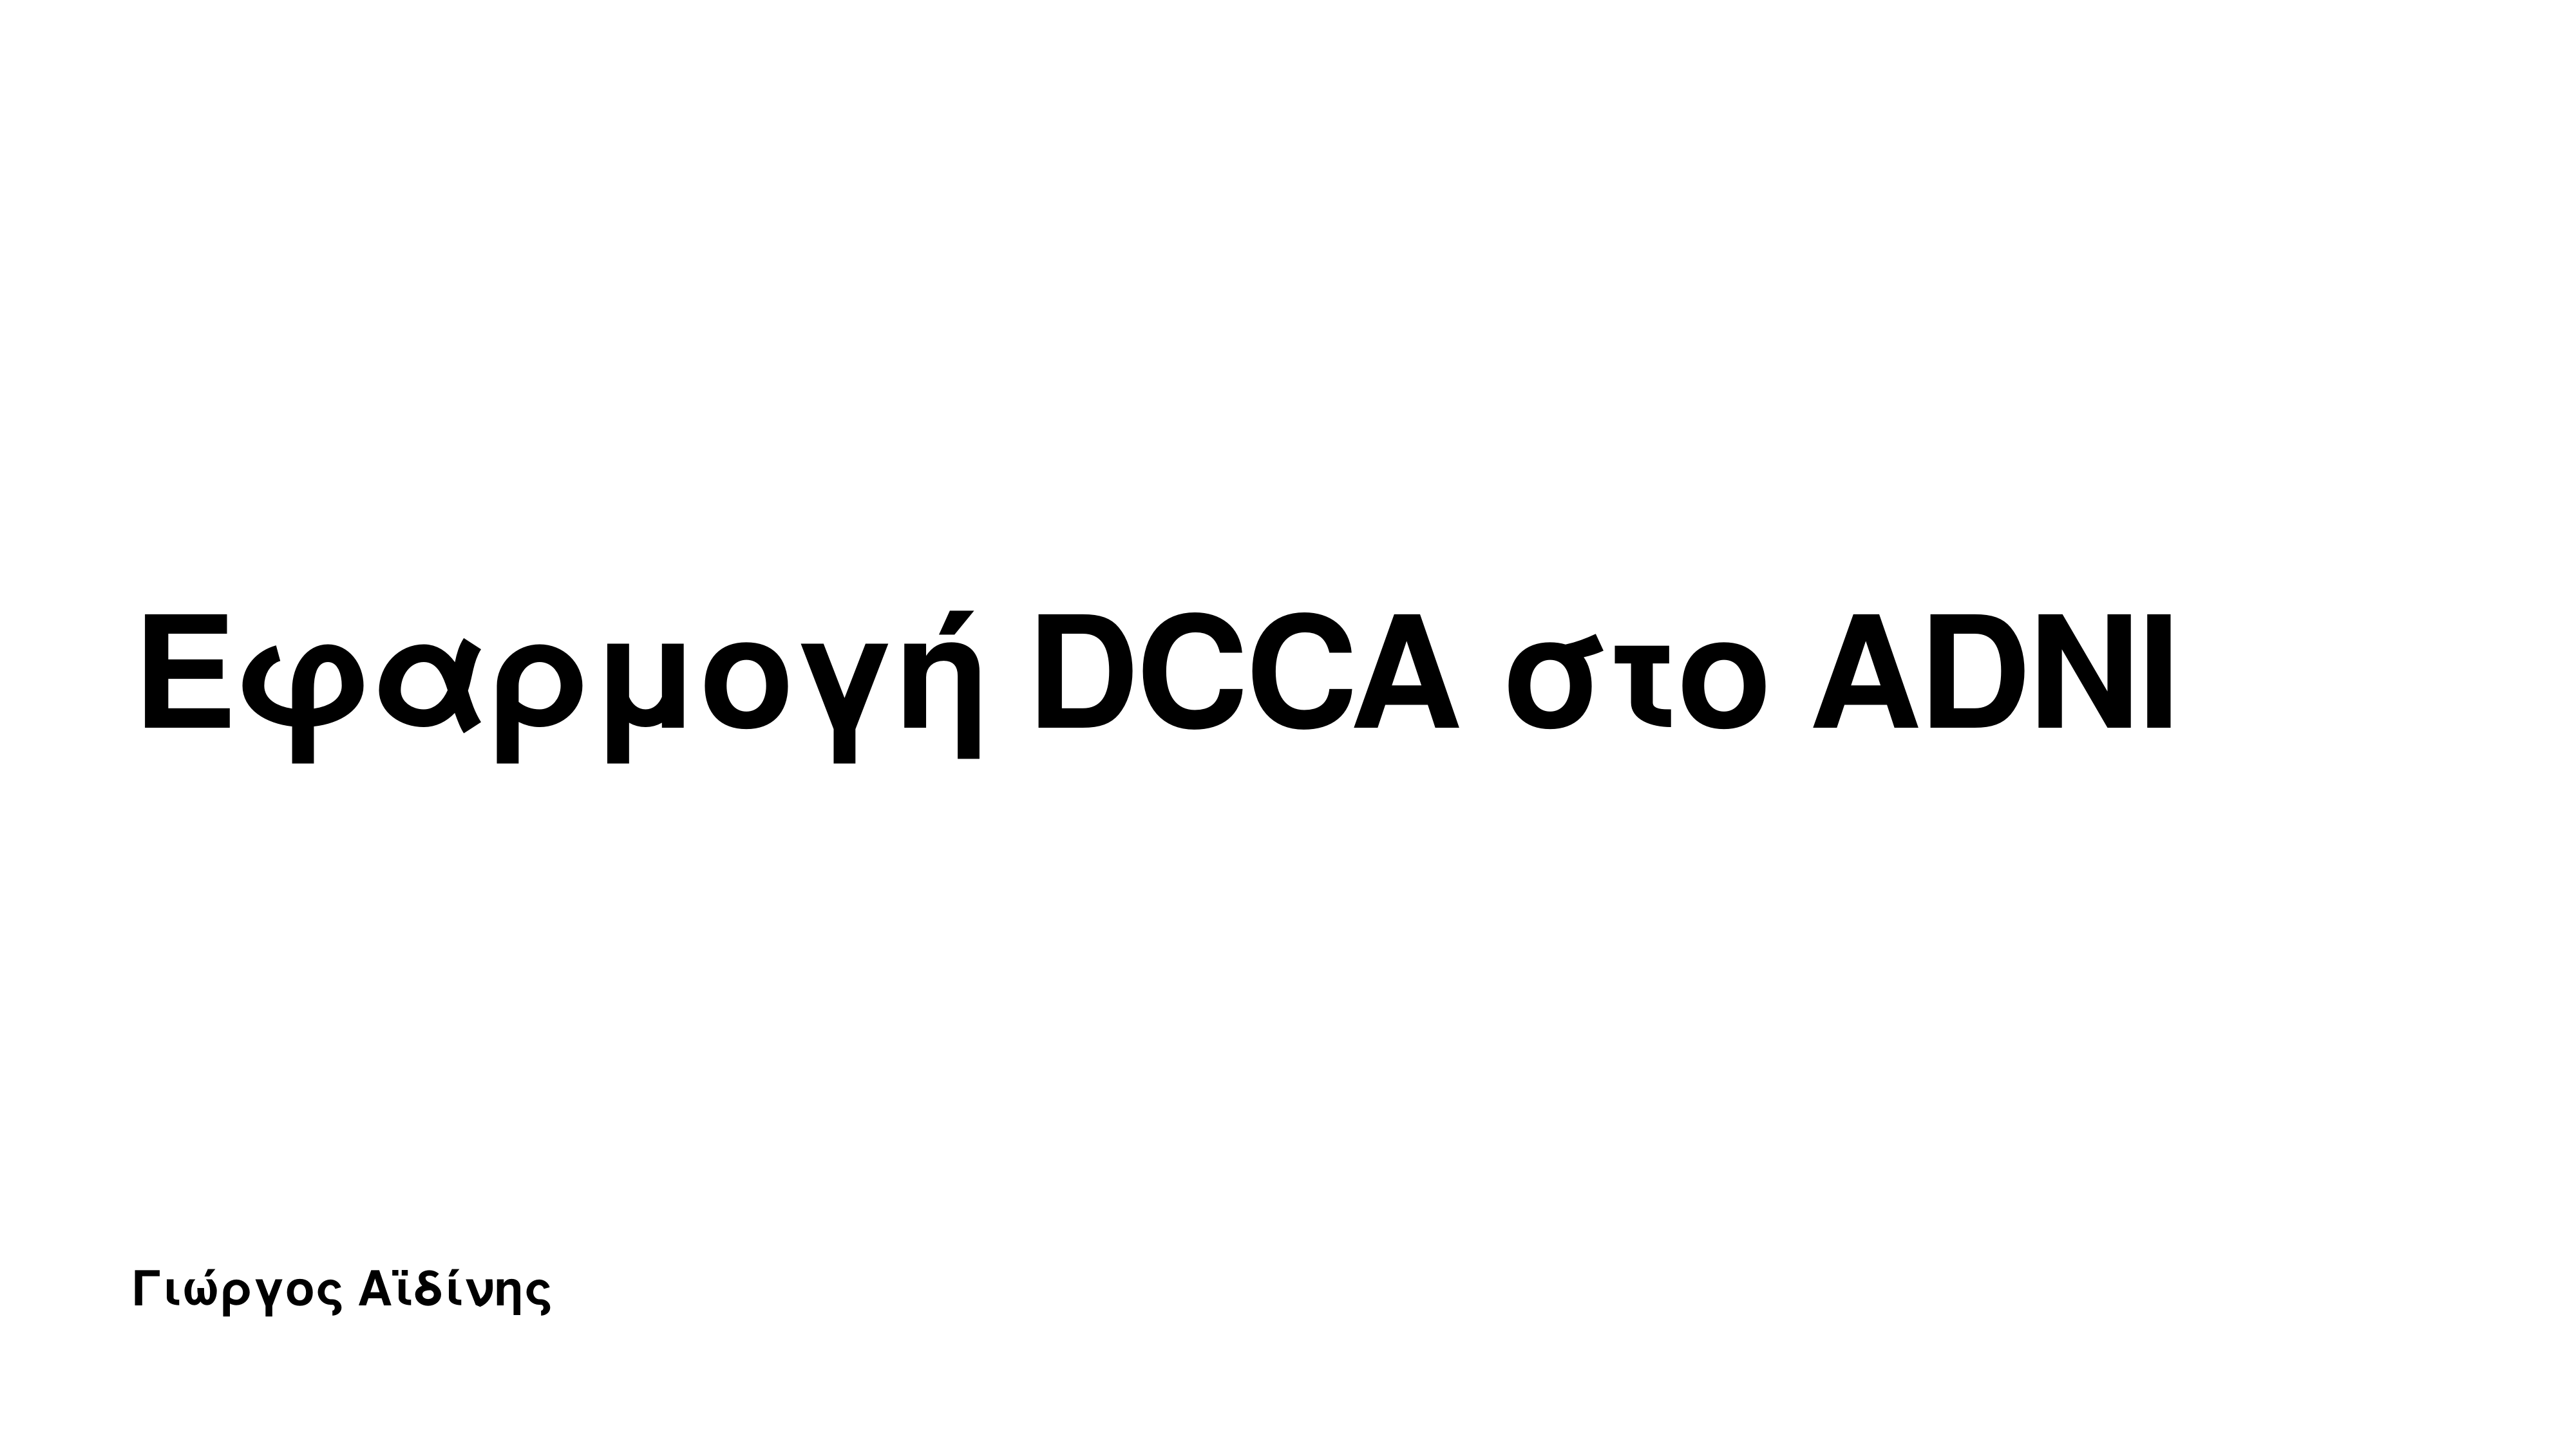

# Εφαρμογή DCCA στο ADNI
Γιώργος Αϊδίνης